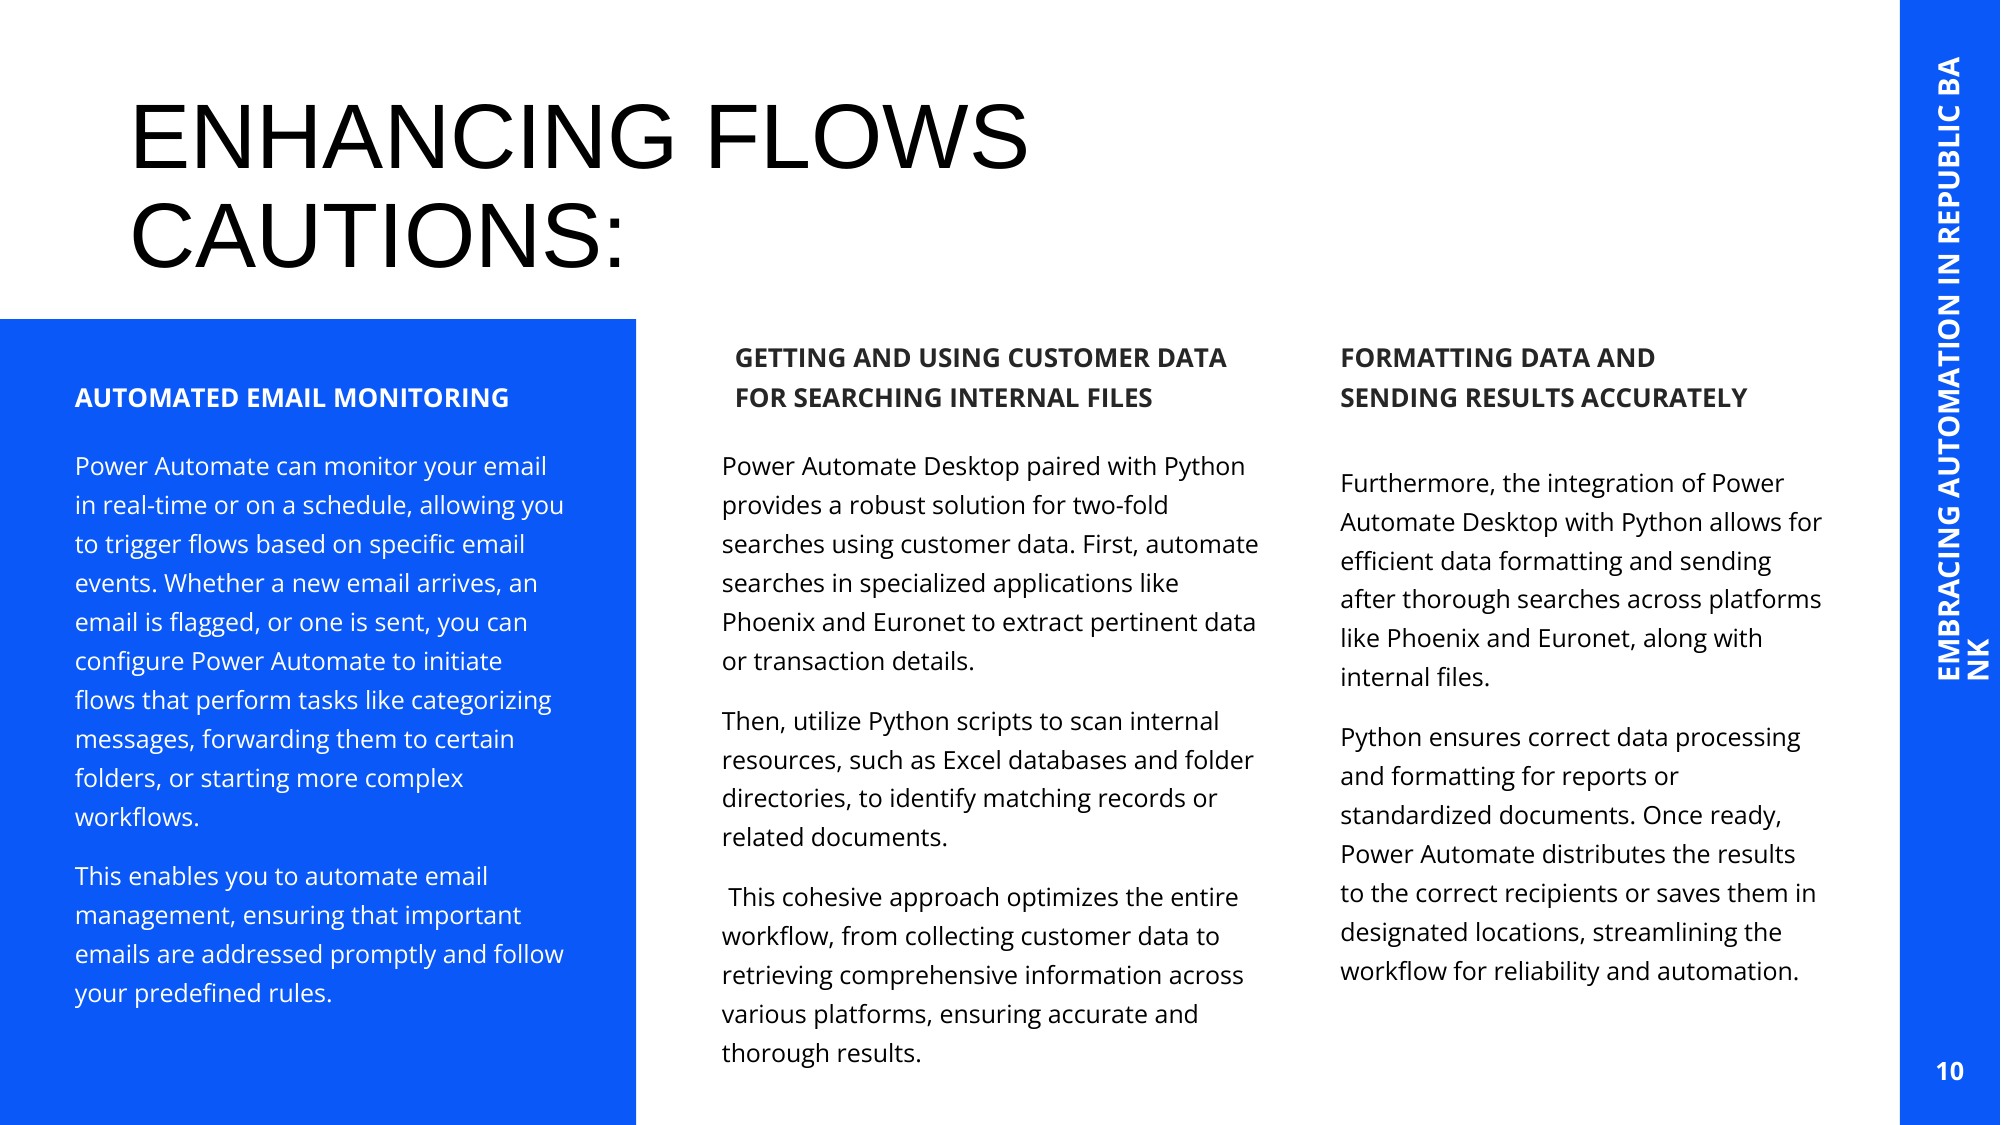

# ENHANCING FLOWS CAUTIONS:
EMBRACING AUTOMATION IN REPUBLIC BANK
AUTOMATED EMAIL MONITORING
GETTING AND USING CUSTOMER DATA FOR SEARCHING INTERNAL FILES
FORMATTING DATA AND SENDING RESULTS ACCURATELY
Power Automate can monitor your email in real-time or on a schedule, allowing you to trigger flows based on specific email events. Whether a new email arrives, an email is flagged, or one is sent, you can configure Power Automate to initiate flows that perform tasks like categorizing messages, forwarding them to certain folders, or starting more complex workflows.
This enables you to automate email management, ensuring that important emails are addressed promptly and follow your predefined rules.
Power Automate Desktop paired with Python provides a robust solution for two-fold searches using customer data. First, automate searches in specialized applications like Phoenix and Euronet to extract pertinent data or transaction details.
Then, utilize Python scripts to scan internal resources, such as Excel databases and folder directories, to identify matching records or related documents.
 This cohesive approach optimizes the entire workflow, from collecting customer data to retrieving comprehensive information across various platforms, ensuring accurate and thorough results.
Furthermore, the integration of Power Automate Desktop with Python allows for efficient data formatting and sending after thorough searches across platforms like Phoenix and Euronet, along with internal files.
Python ensures correct data processing and formatting for reports or standardized documents. Once ready, Power Automate distributes the results to the correct recipients or saves them in designated locations, streamlining the workflow for reliability and automation.
10